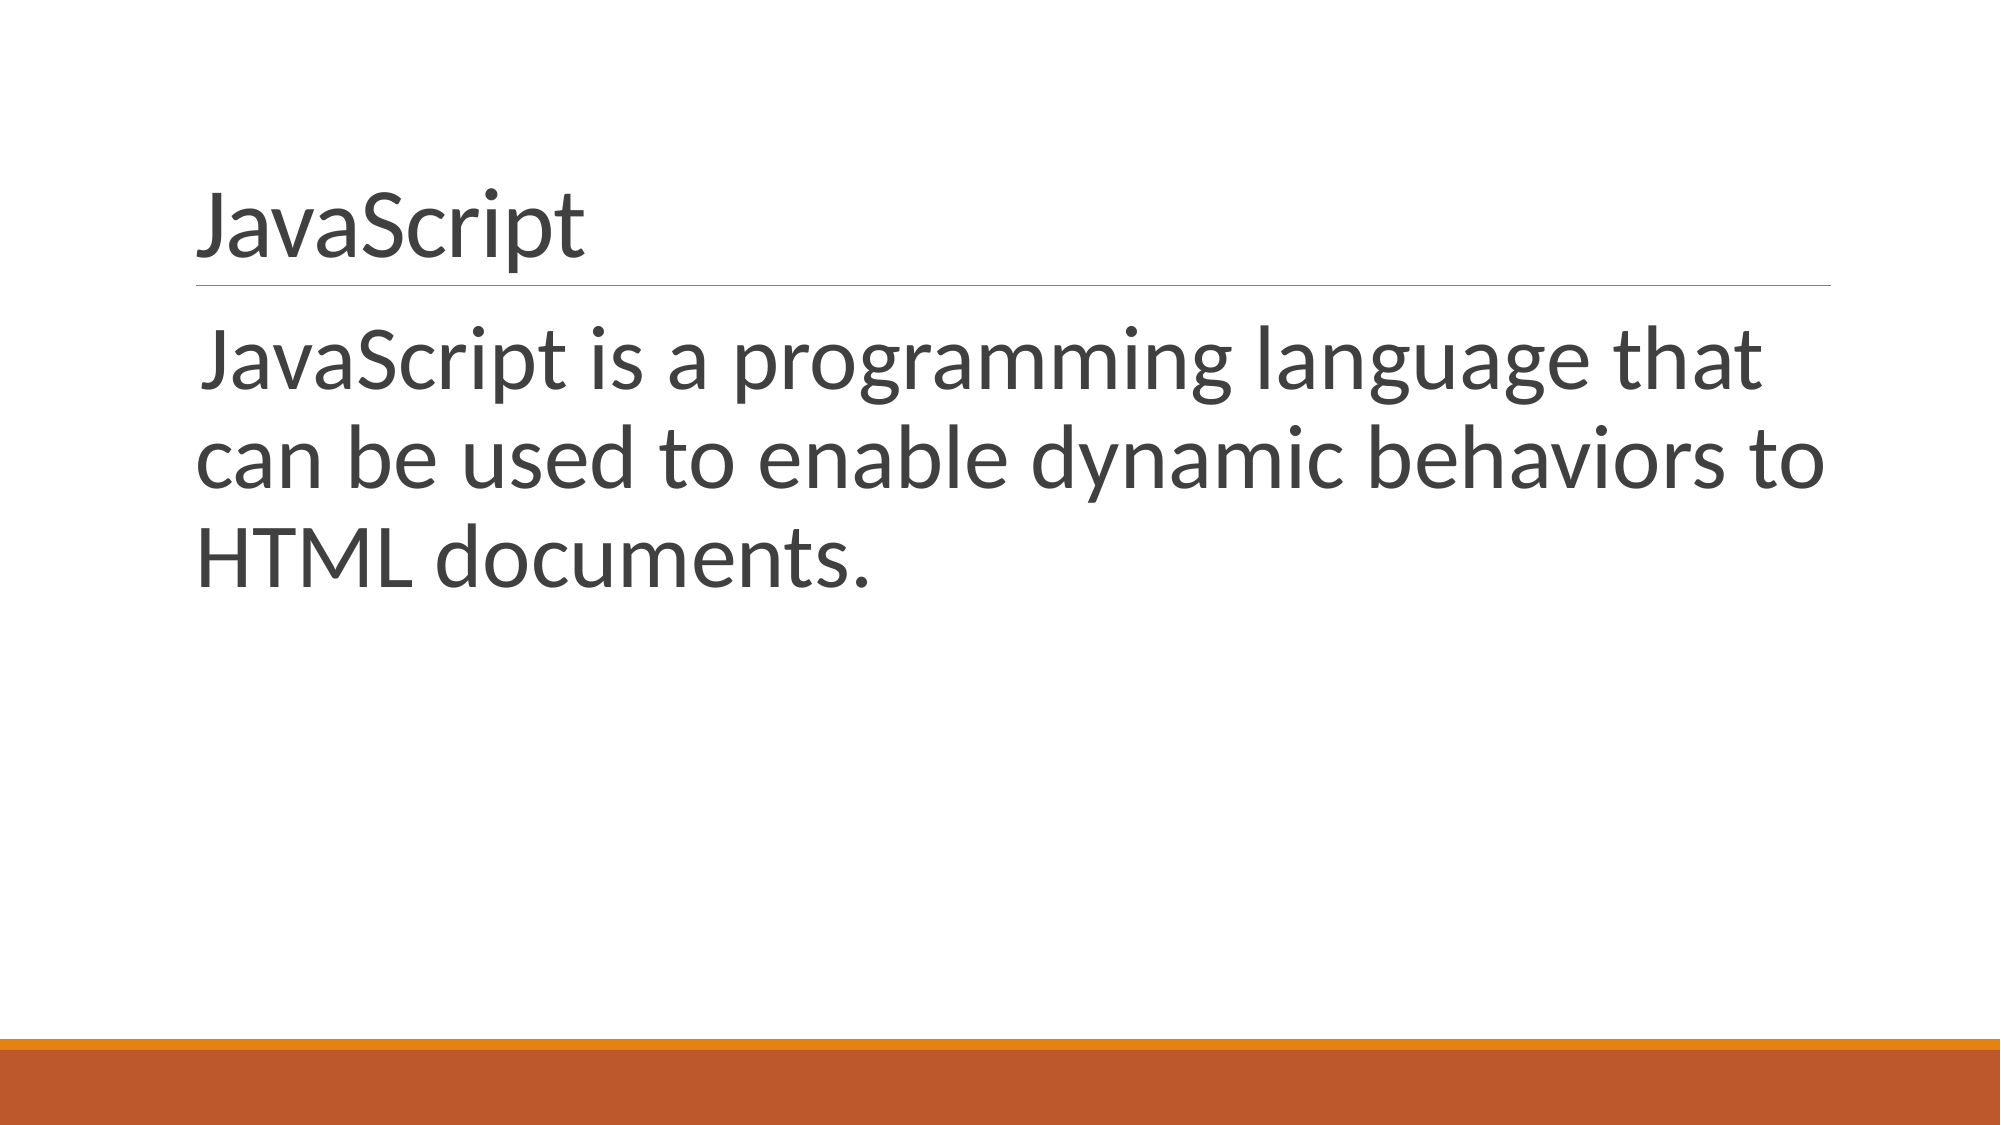

# JavaScript
JavaScript is a programming language that can be used to enable dynamic behaviors to HTML documents.